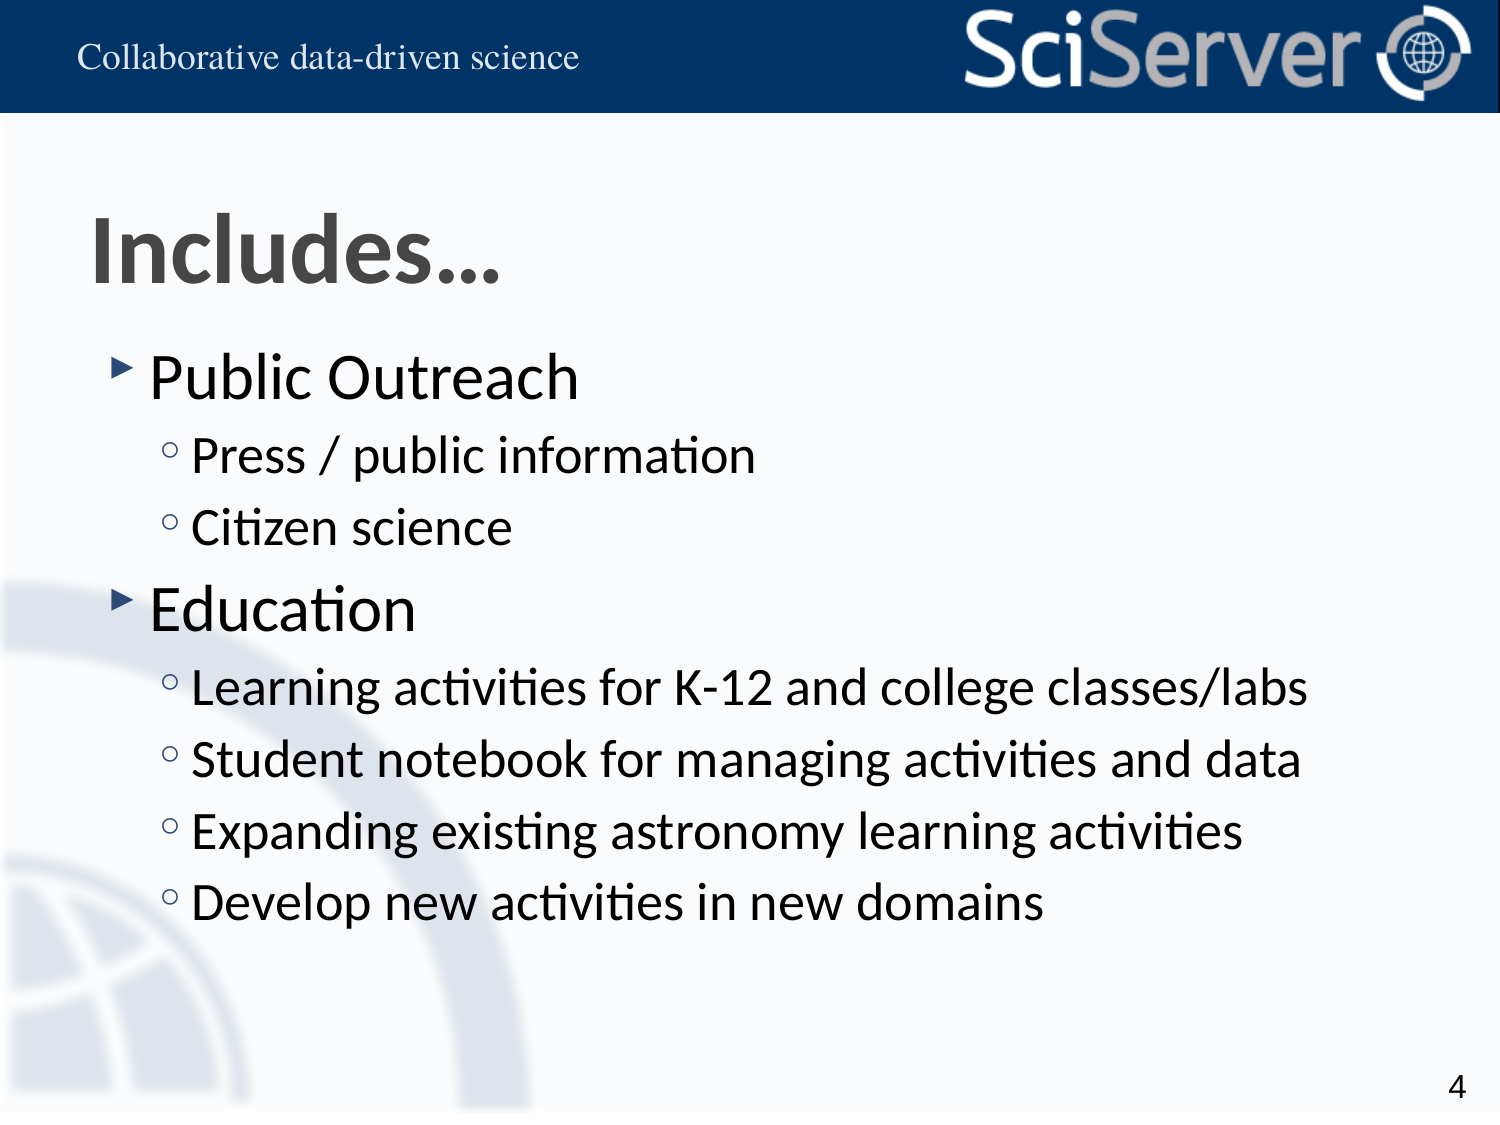

# Includes…
Public Outreach
Press / public information
Citizen science
Education
Learning activities for K-12 and college classes/labs
Student notebook for managing activities and data
Expanding existing astronomy learning activities
Develop new activities in new domains

4